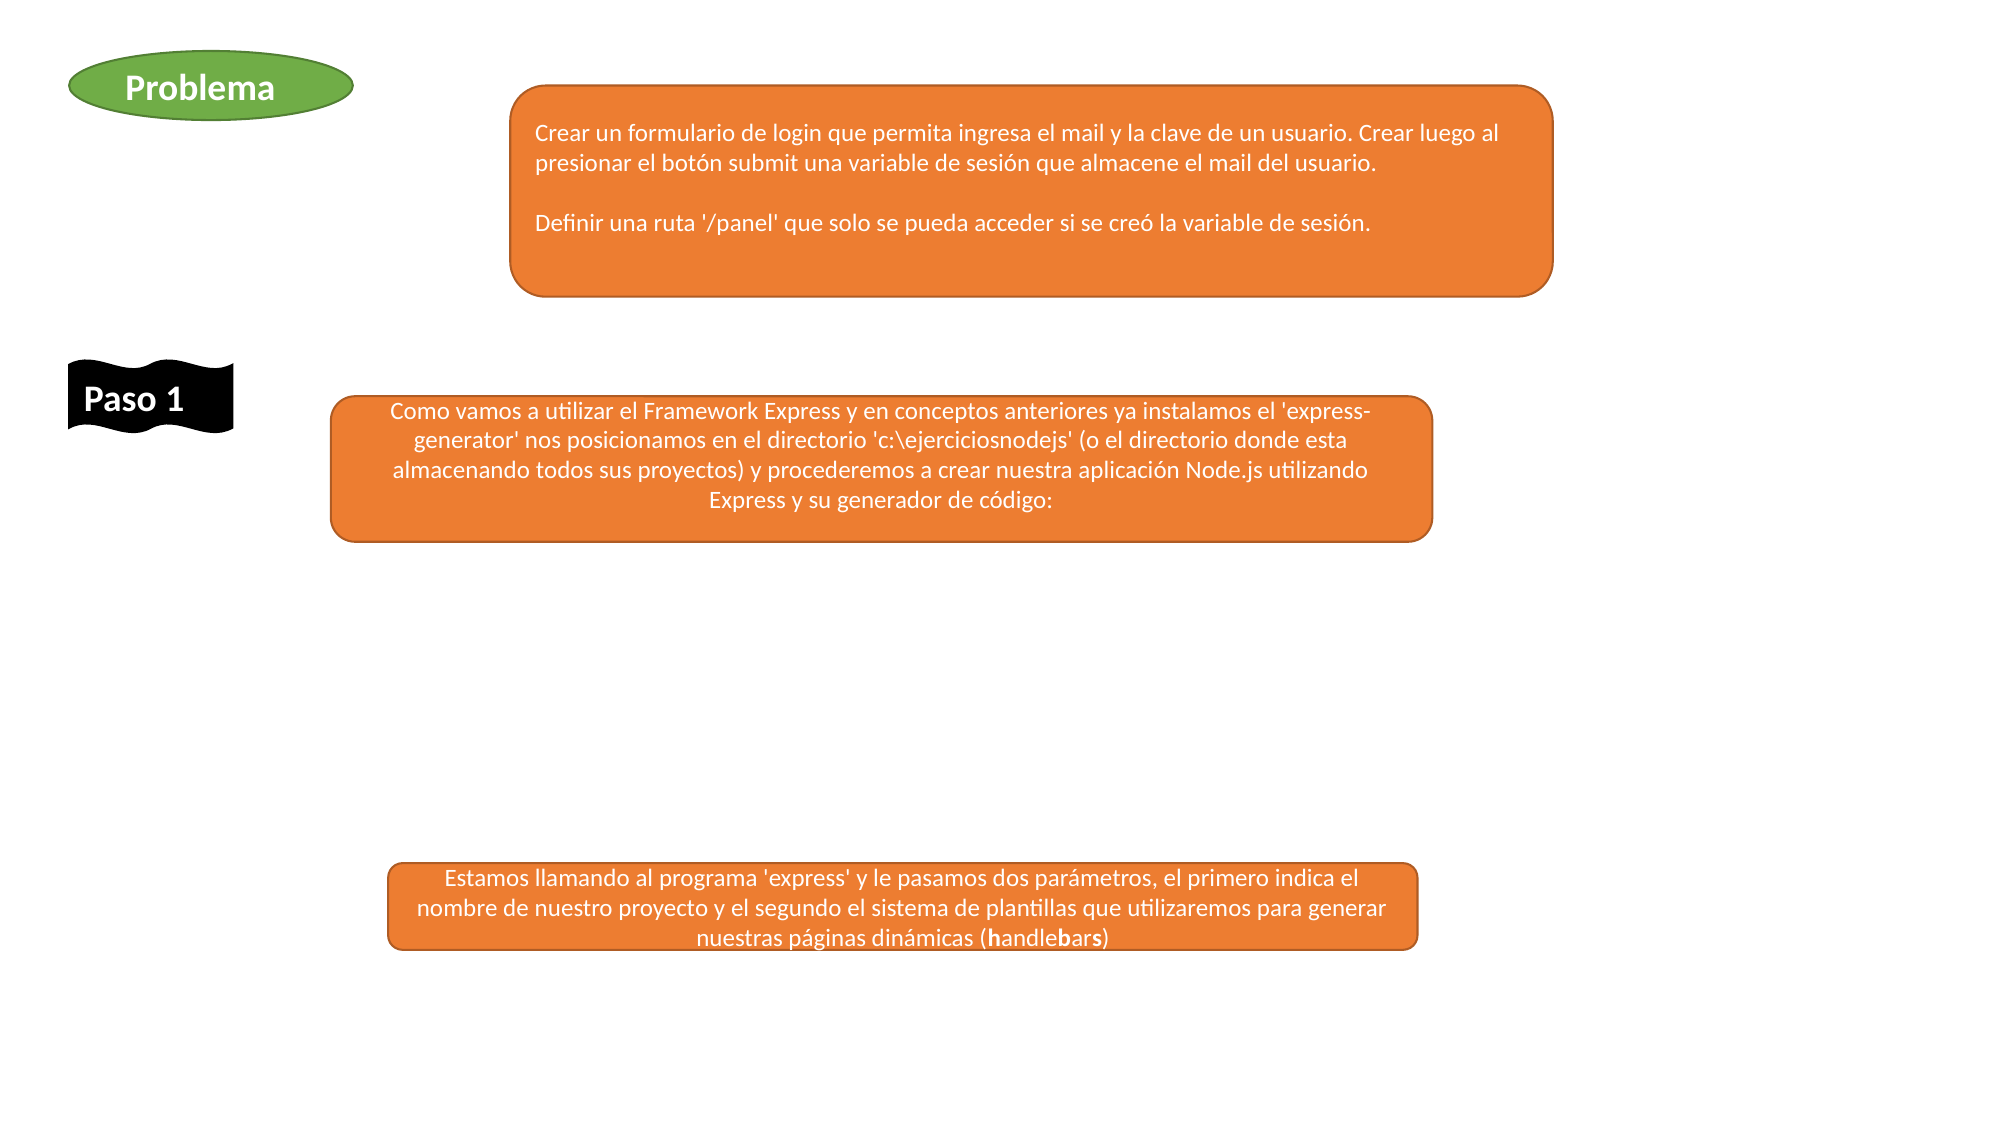

Problema

Crear un formulario de login que permita ingresa el mail y la clave de un usuario. Crear luego al presionar el botón submit una variable de sesión que almacene el mail del usuario.
Definir una ruta '/panel' que solo se pueda acceder si se creó la variable de sesión.

Paso 1
Como vamos a utilizar el Framework Express y en conceptos anteriores ya instalamos el 'express-generator' nos posicionamos en el directorio 'c:\ejerciciosnodejs' (o el directorio donde esta almacenando todos sus proyectos) y procederemos a crear nuestra aplicación Node.js utilizando Express y su generador de código:
Estamos llamando al programa 'express' y le pasamos dos parámetros, el primero indica el nombre de nuestro proyecto y el segundo el sistema de plantillas que utilizaremos para generar nuestras páginas dinámicas (handlebars)